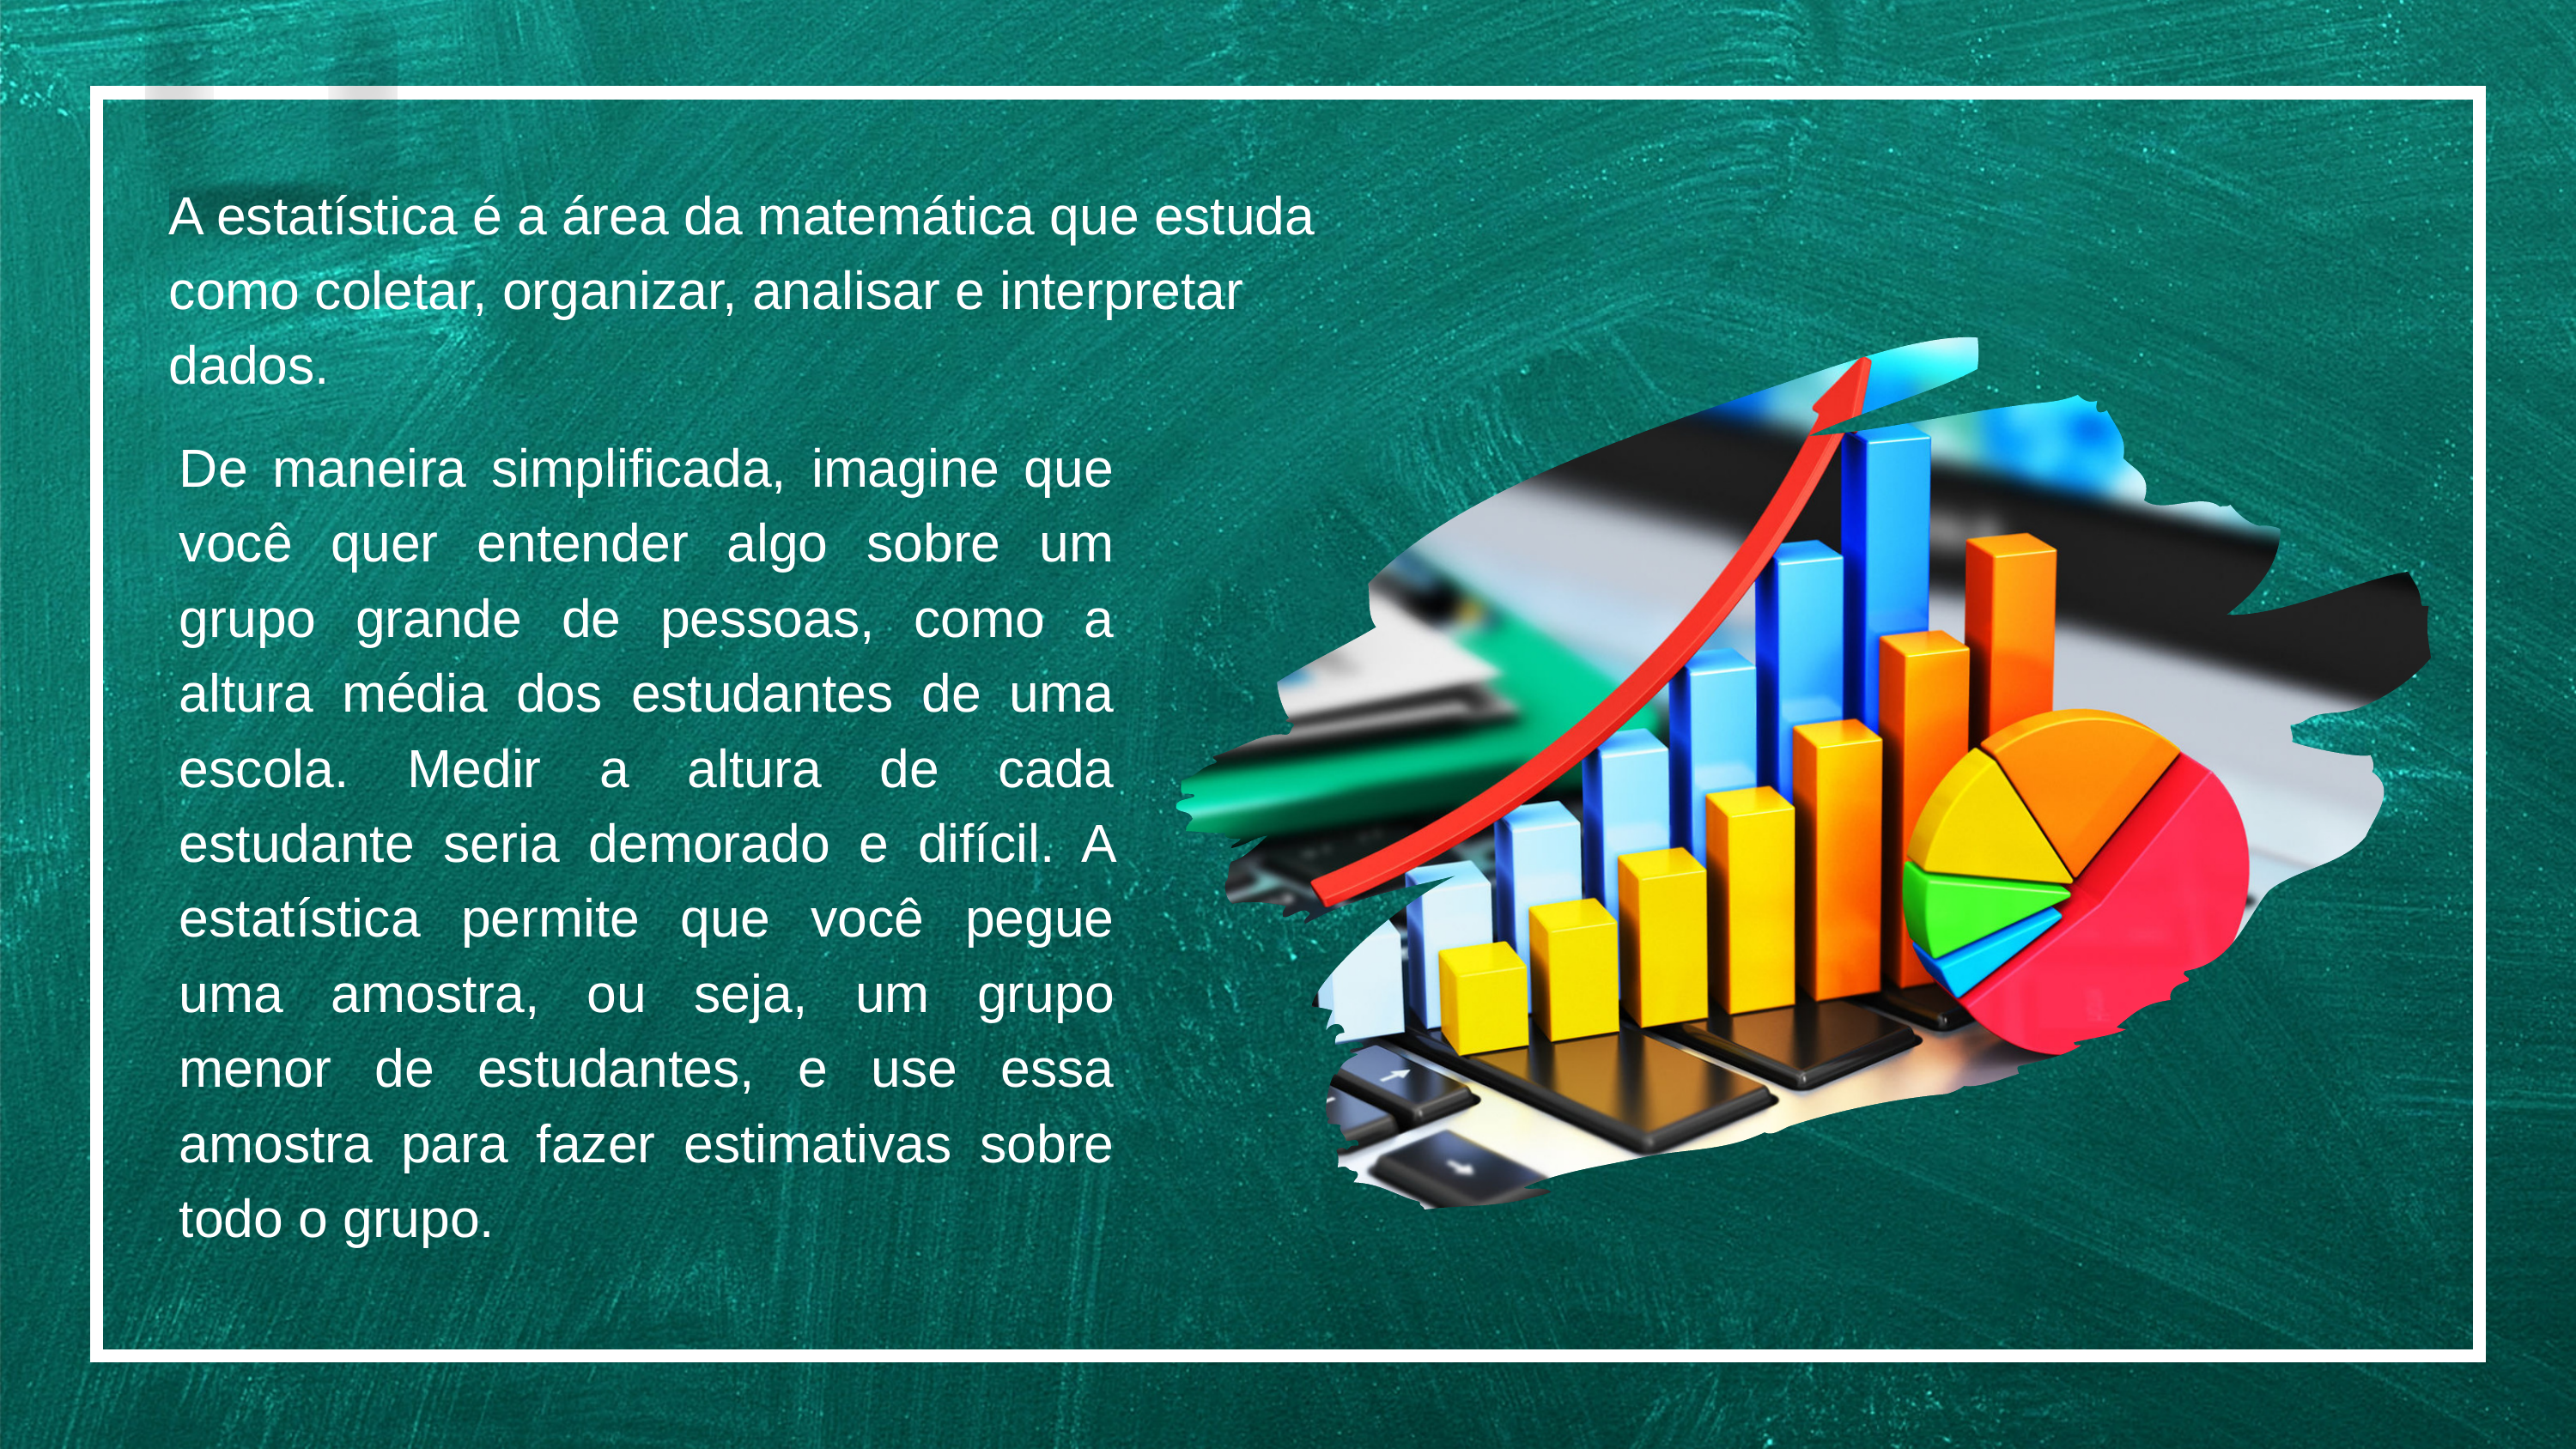

A estatística é a área da matemática que estuda como coletar, organizar, analisar e interpretar dados.

De maneira simplificada, imagine que você quer entender algo sobre um grupo grande de pessoas, como a altura média dos estudantes de uma escola. Medir a altura de cada estudante seria demorado e difícil. A estatística permite que você pegue uma amostra, ou seja, um grupo menor de estudantes, e use essa amostra para fazer estimativas sobre todo o grupo.